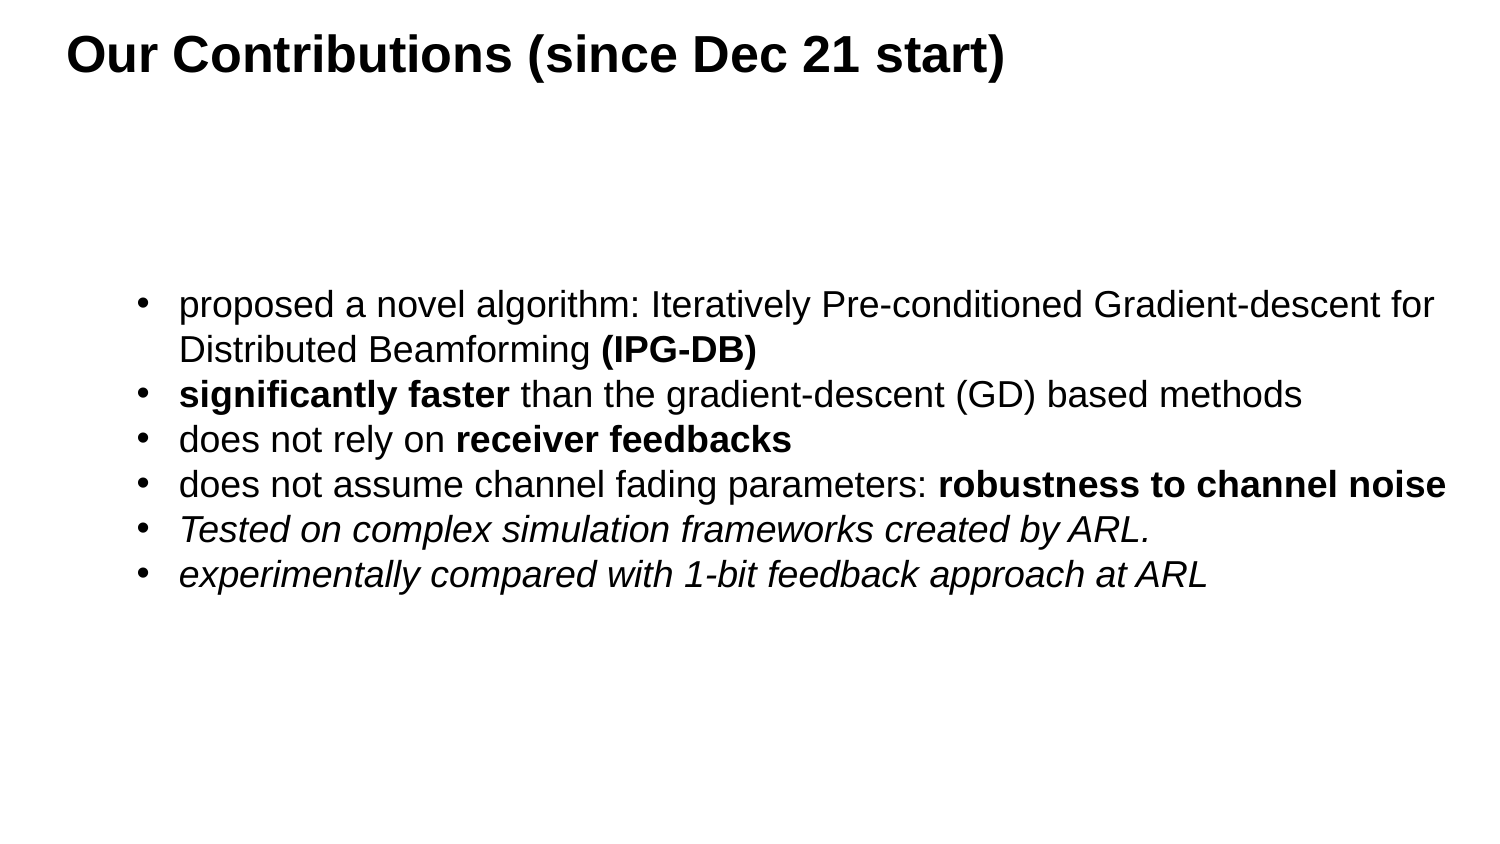

Our Contributions (since Dec 21 start)
proposed a novel algorithm: Iteratively Pre-conditioned Gradient-descent for Distributed Beamforming (IPG-DB)
significantly faster than the gradient-descent (GD) based methods
does not rely on receiver feedbacks
does not assume channel fading parameters: robustness to channel noise
Tested on complex simulation frameworks created by ARL.
experimentally compared with 1-bit feedback approach at ARL